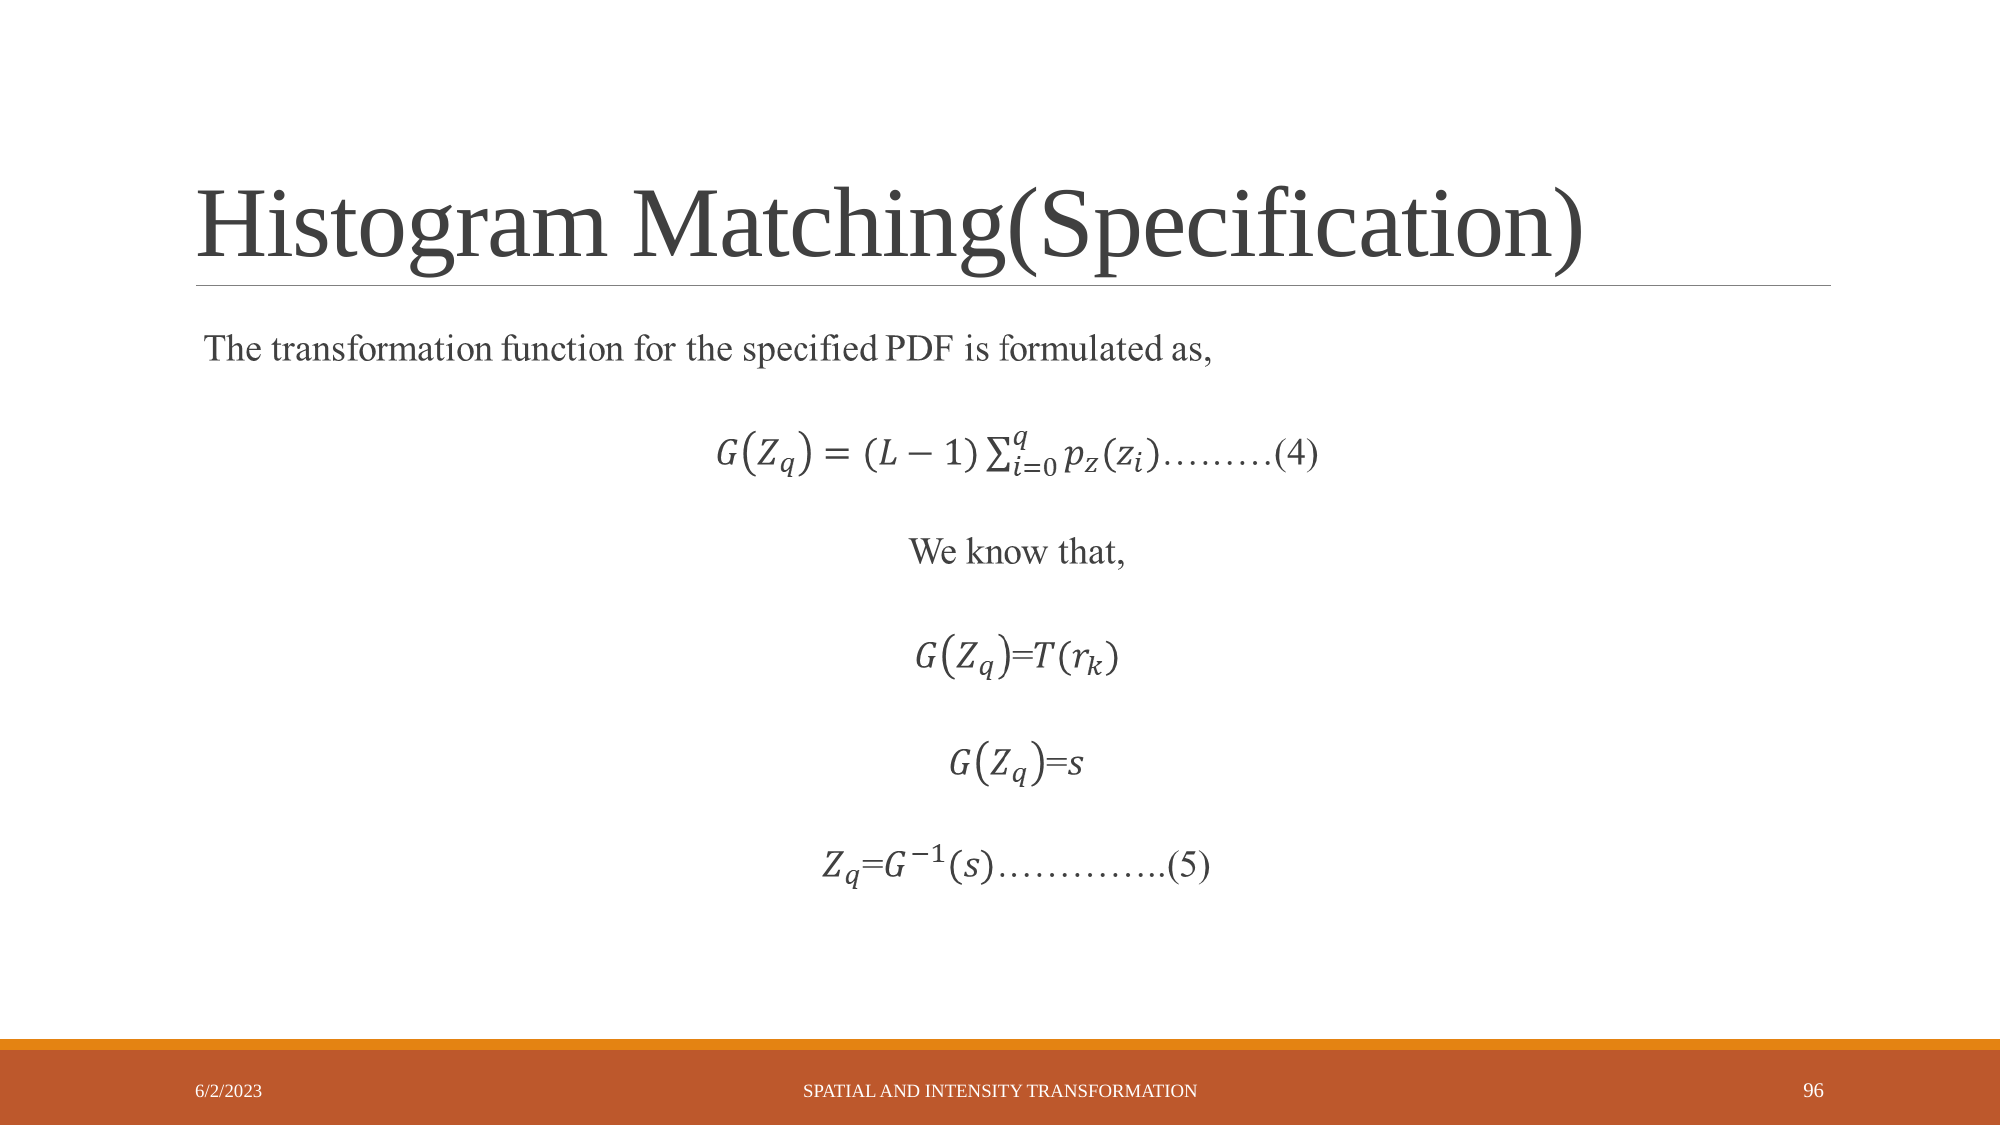

# Histogram Matching(Specification)
 hhh
6/2/2023
Spatial and Intensity Transformation
96